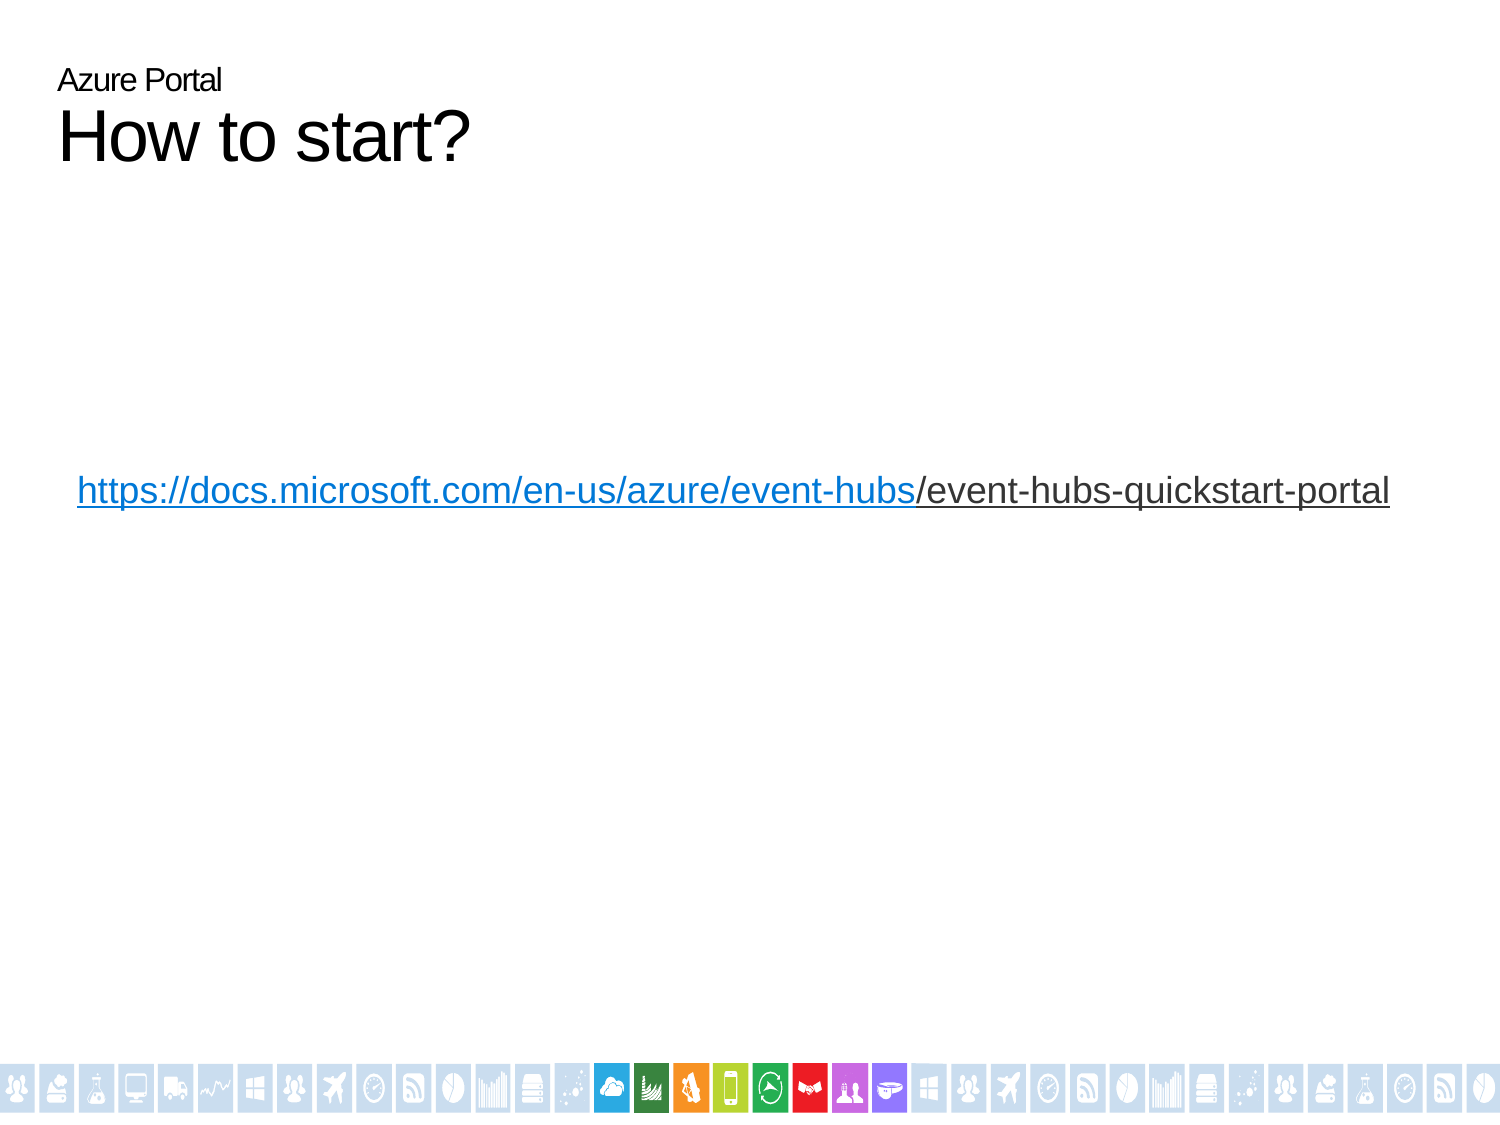

# Azure Portal How to start?
https://docs.microsoft.com/en-us/azure/event-hubs/event-hubs-quickstart-portal